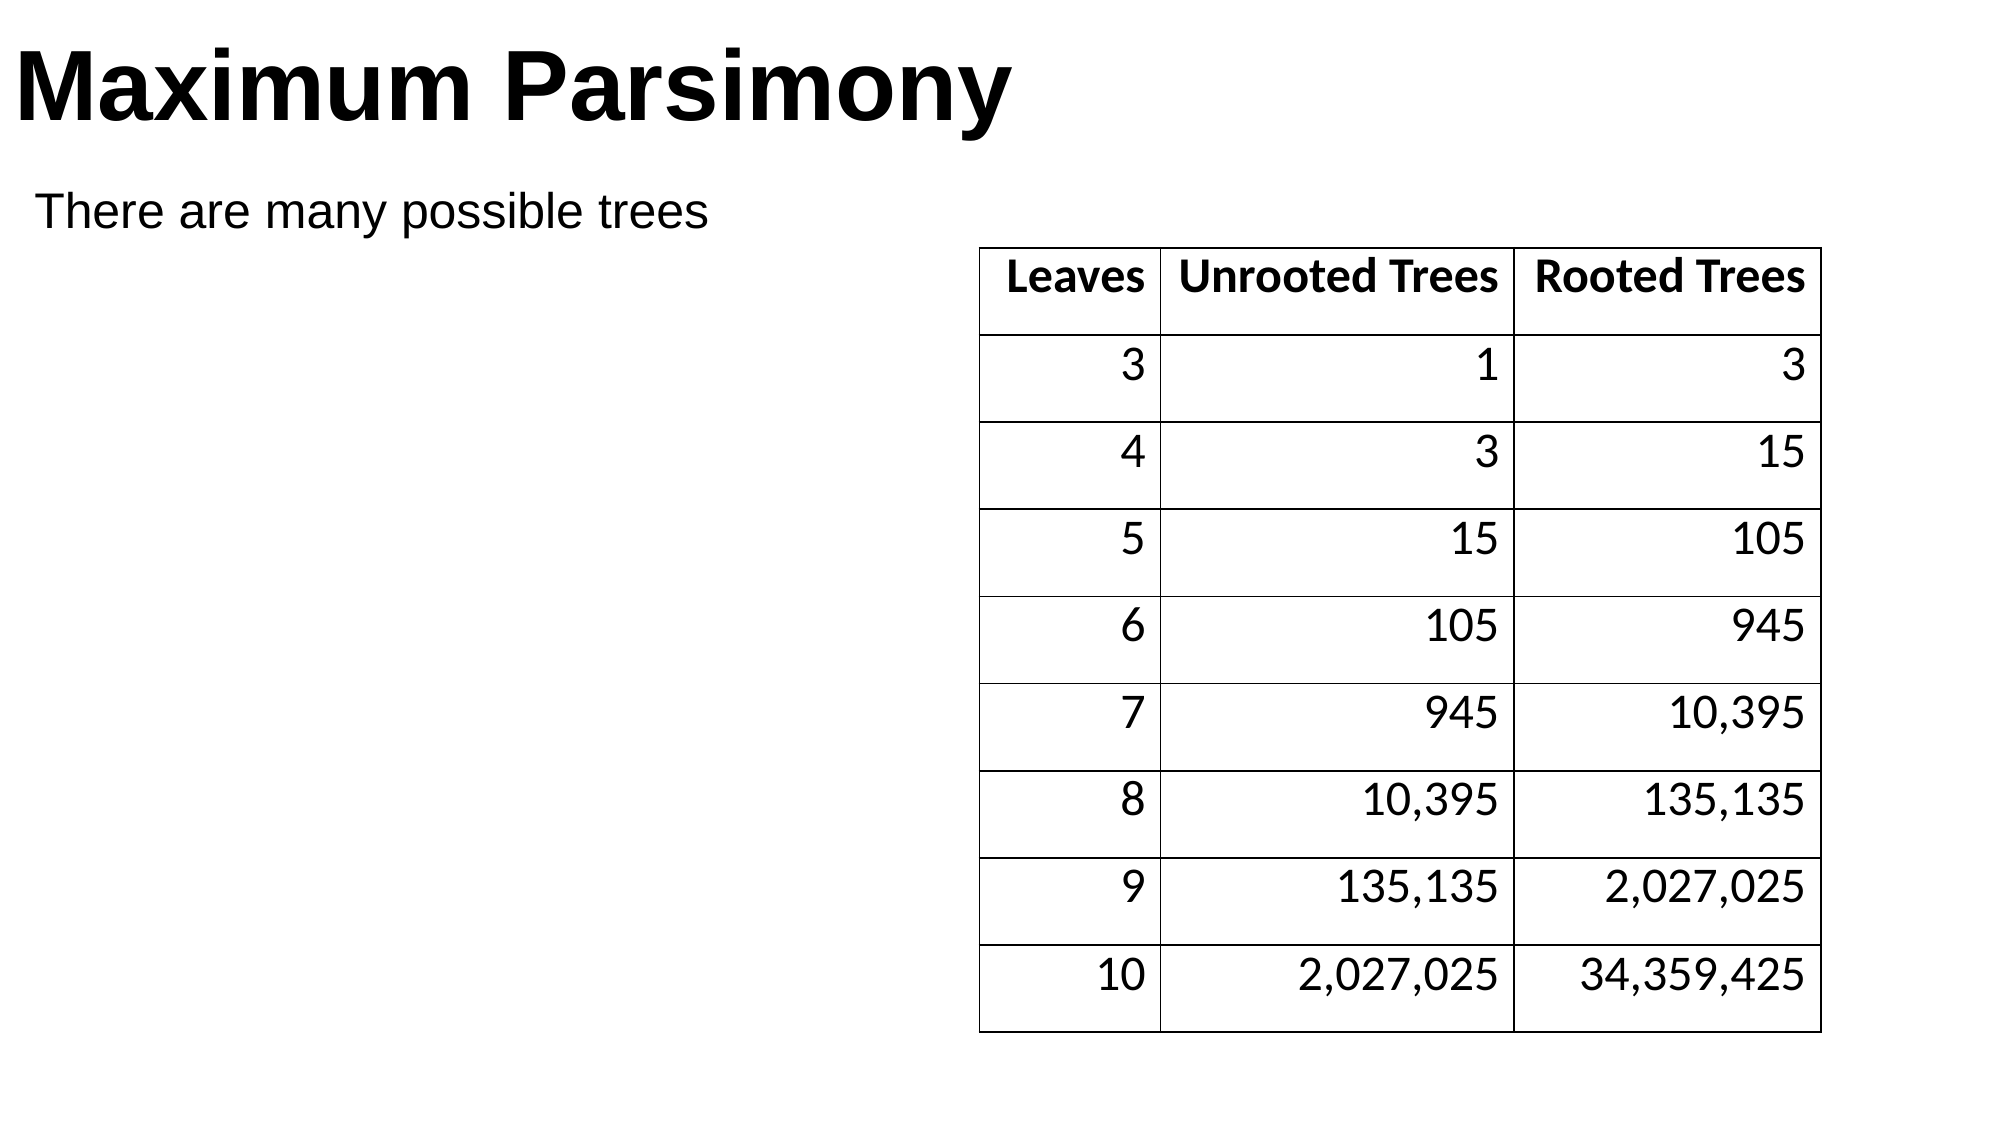

Maximum Parsimony
There are many possible trees
| Leaves | Unrooted Trees | Rooted Trees |
| --- | --- | --- |
| 3 | 1 | 3 |
| 4 | 3 | 15 |
| 5 | 15 | 105 |
| 6 | 105 | 945 |
| 7 | 945 | 10,395 |
| 8 | 10,395 | 135,135 |
| 9 | 135,135 | 2,027,025 |
| 10 | 2,027,025 | 34,359,425 |